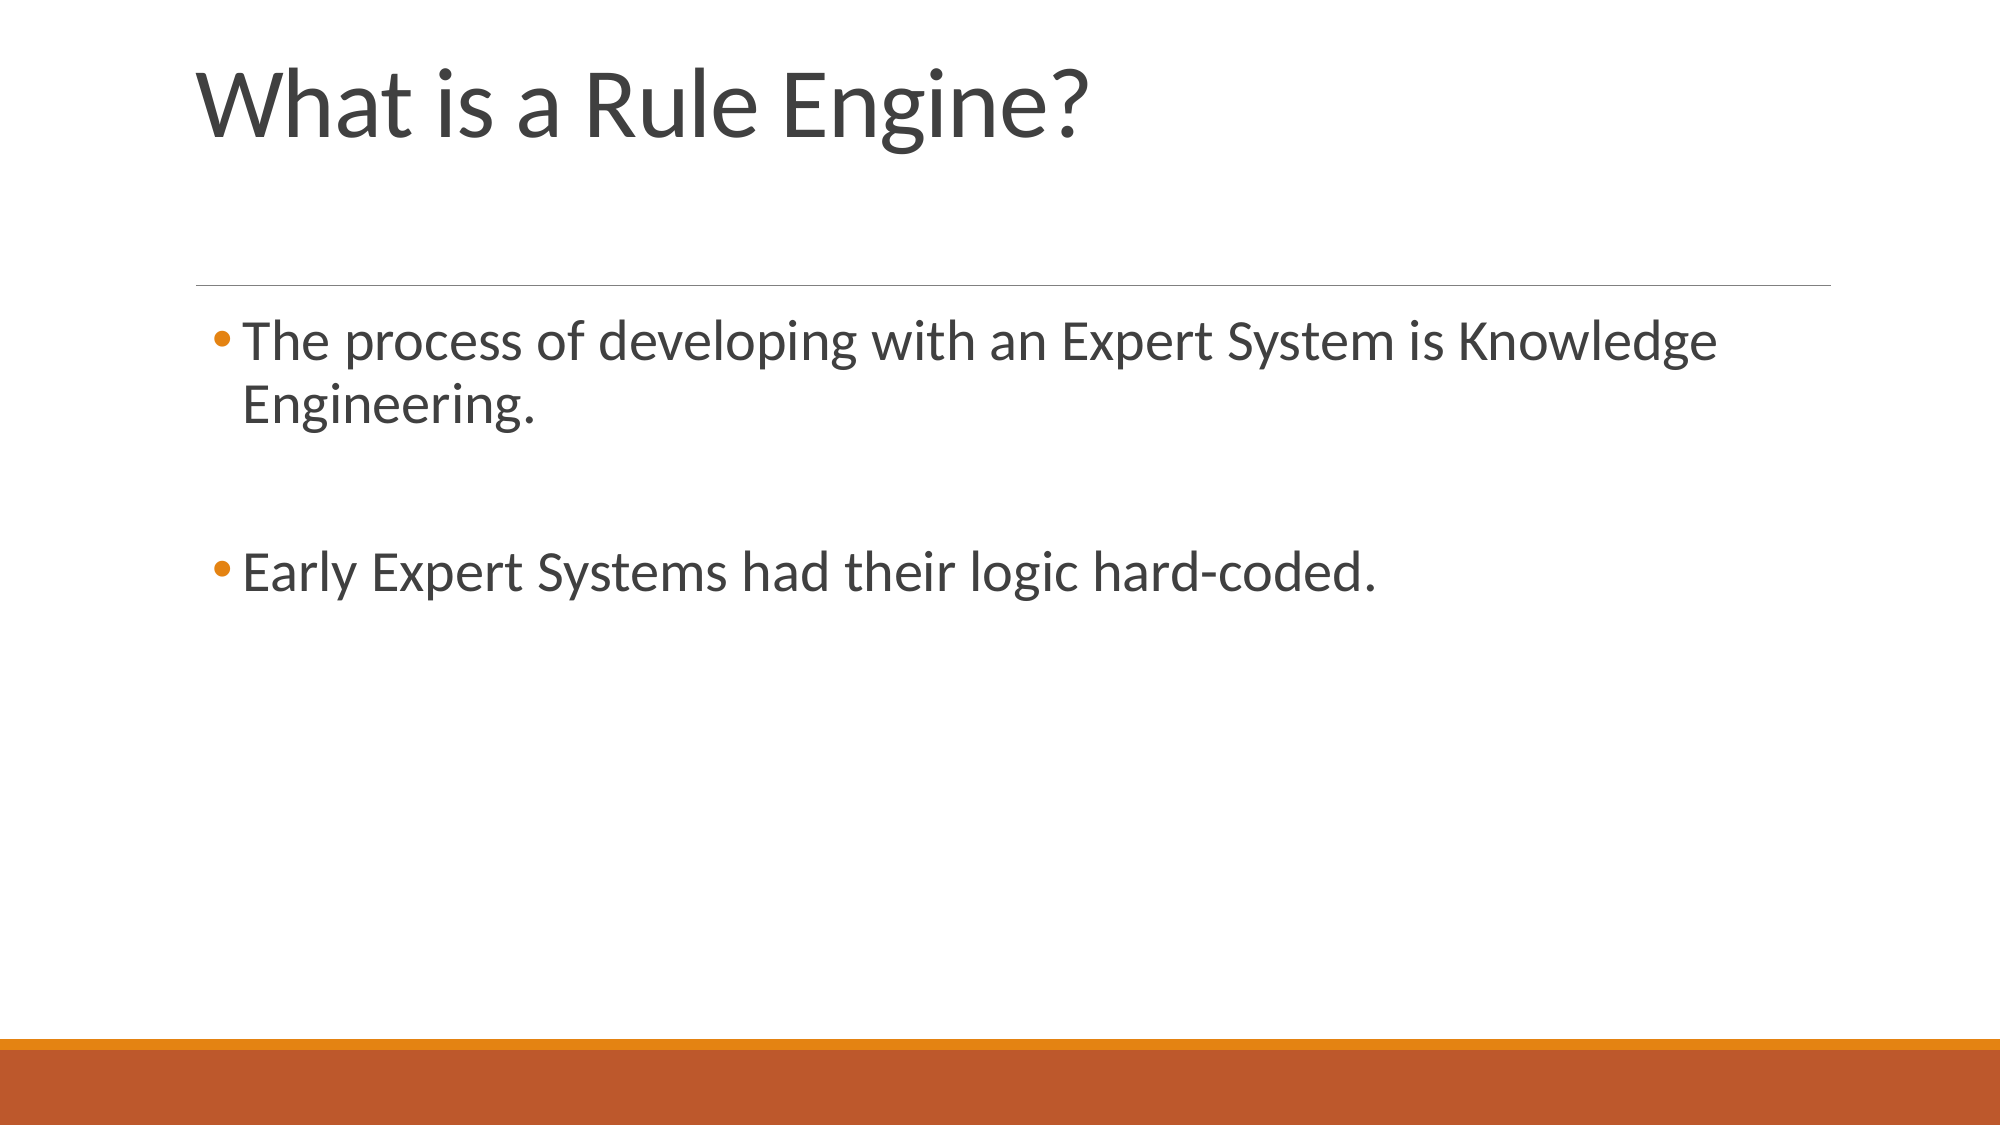

# What is a Rule Engine?
The process of developing with an Expert System is Knowledge Engineering.

Early Expert Systems had their logic hard-coded.